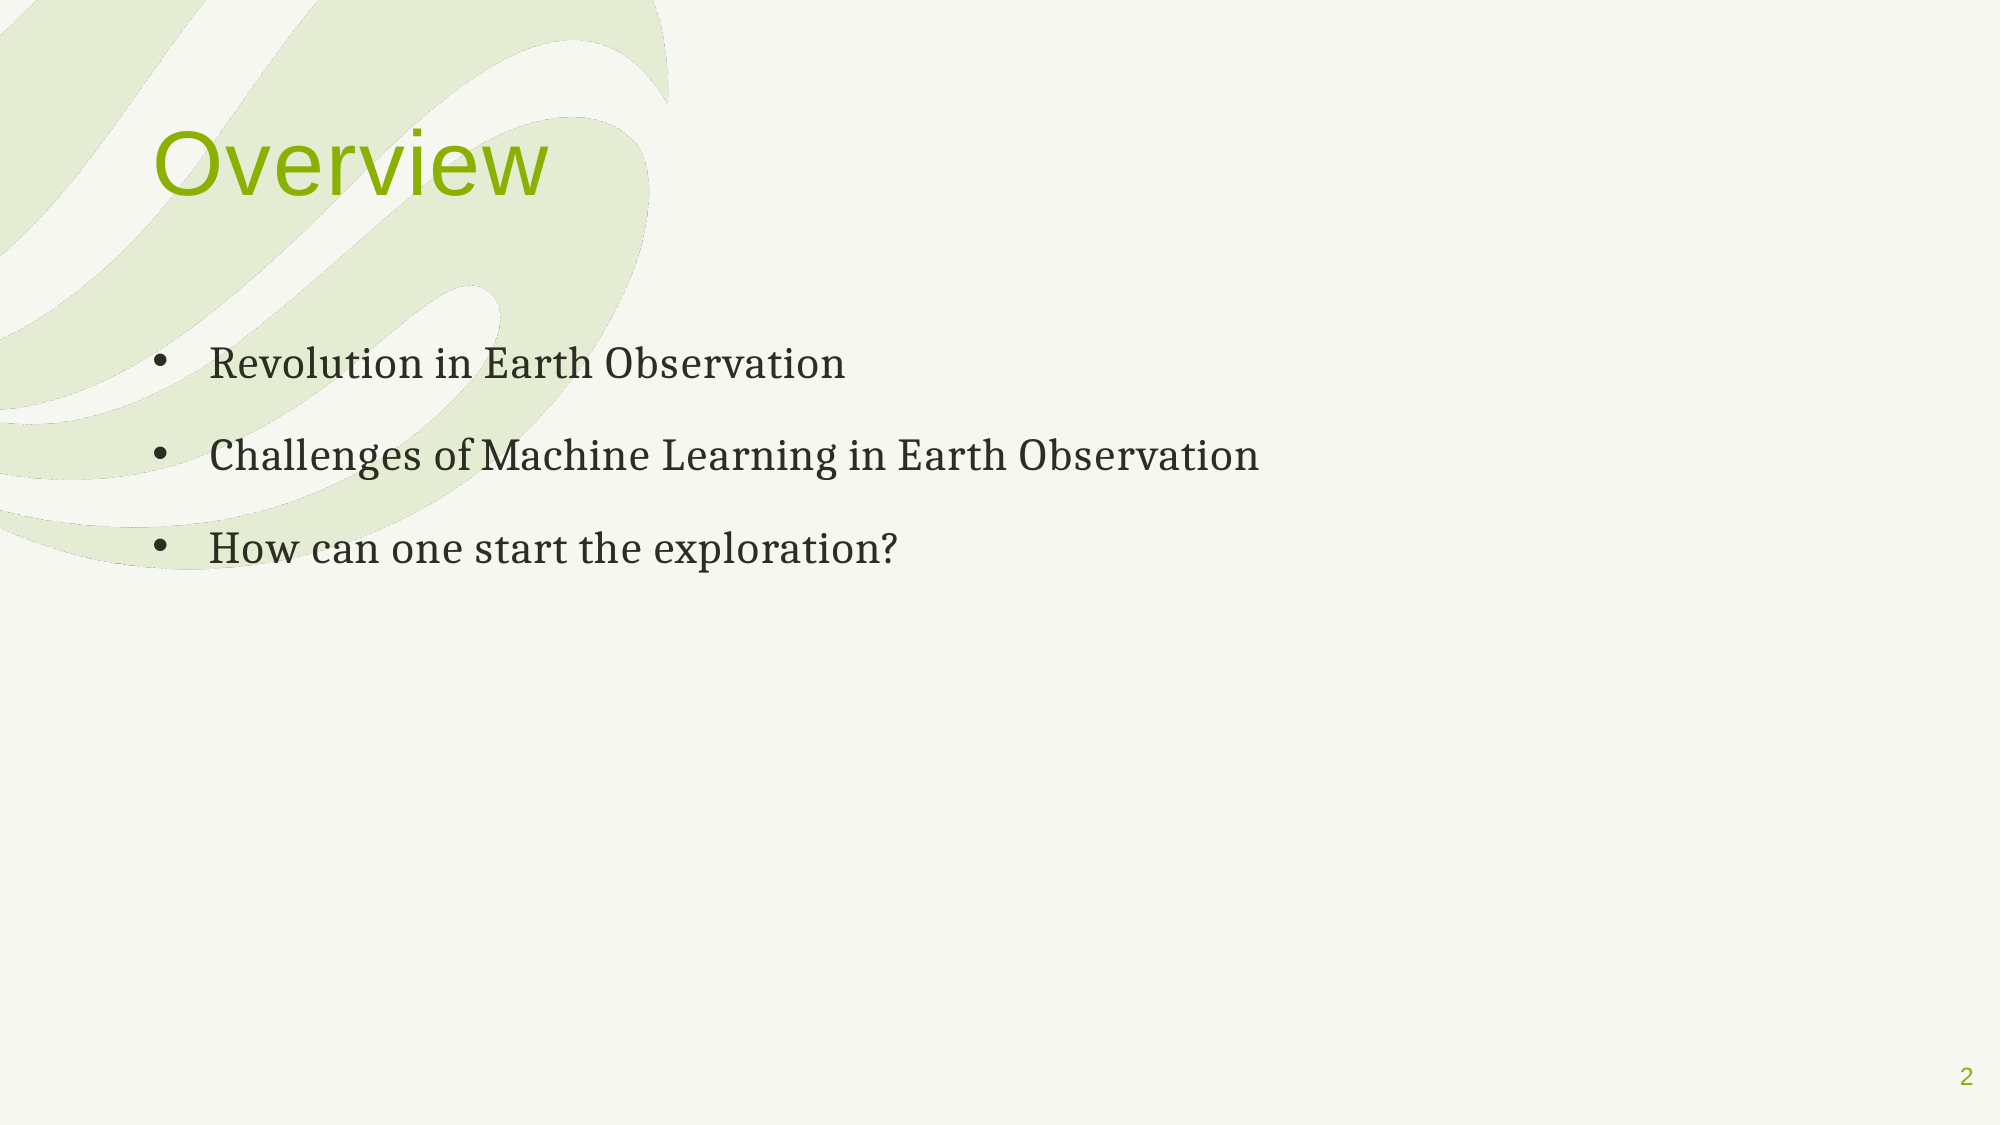

# Overview
Revolution in Earth Observation
Challenges of Machine Learning in Earth Observation
How can one start the exploration?
2